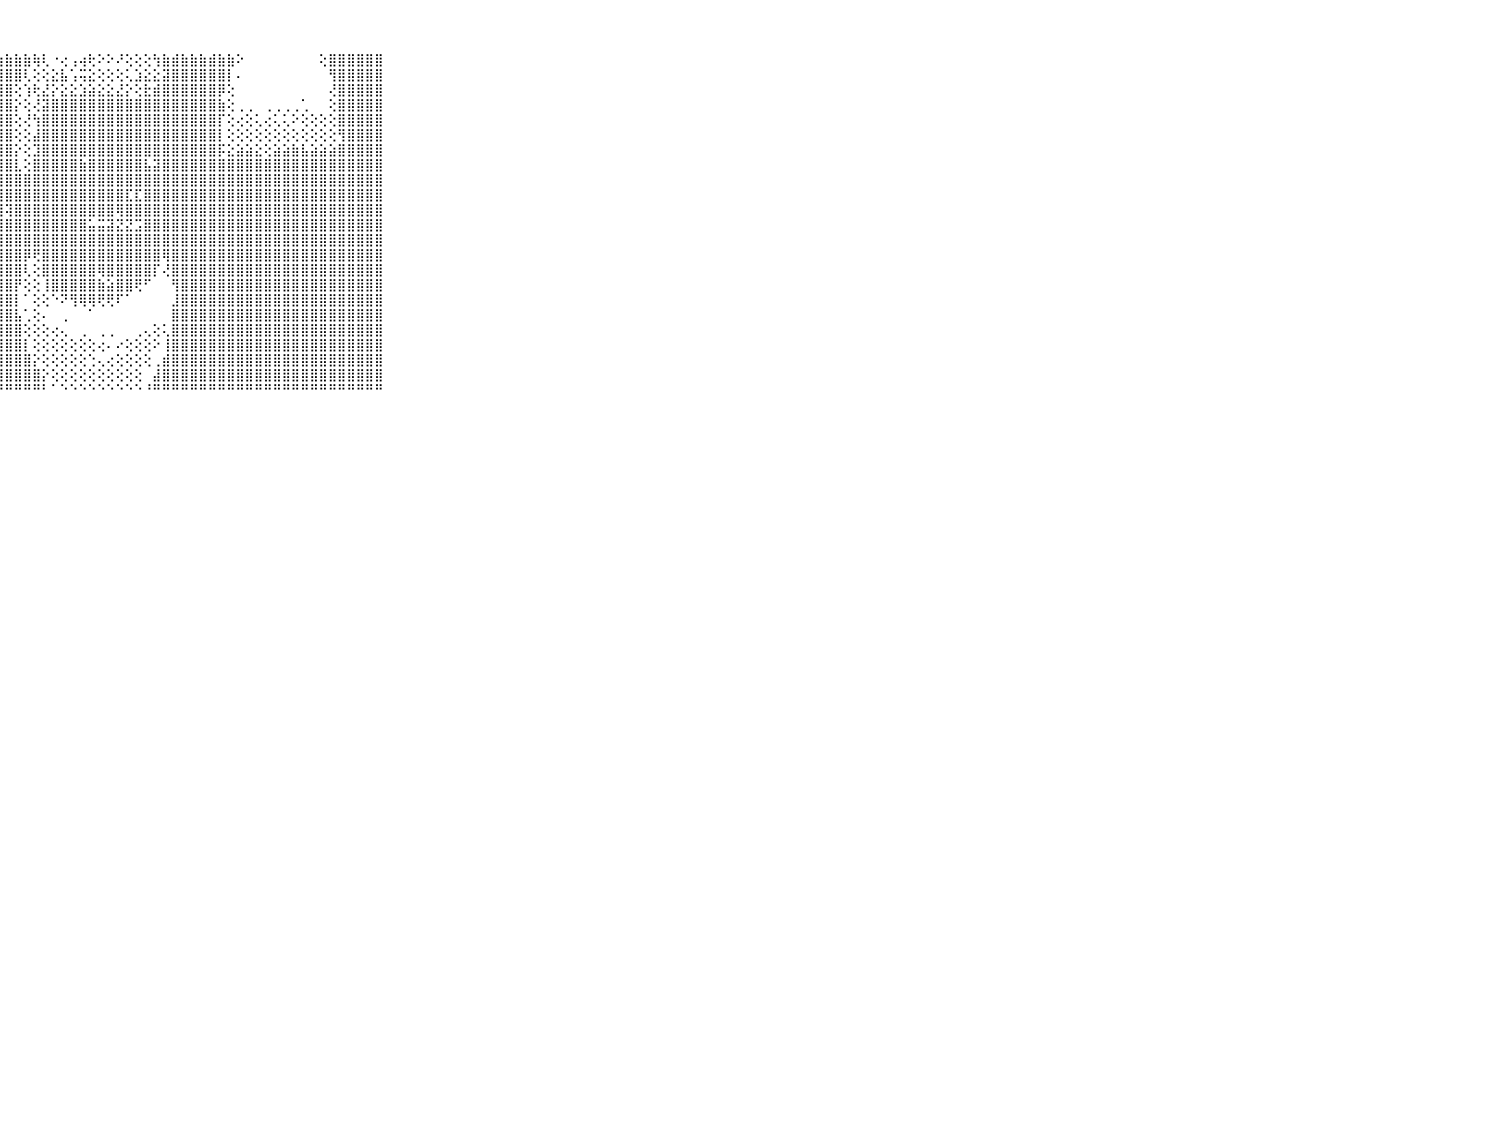

⠀⠀⠀⠀⠀⠀⠀⠀⠀⠀⠀⢕⢕⢕⢗⢷⢷⣷⣷⣷⣷⣷⣷⣷⣷⣷⣷⣷⣷⣷⣷⢷⢇⠐⢔⢠⢴⢗⠕⠕⠜⢕⢕⢕⢳⣷⣾⣷⣷⣷⣾⣷⣷⠕⠀⠀⠀⠀⠀⠀⠀⠀⢕⣿⣿⣿⣿⣿⣿⠀⠀⠀⠀⠀⠀⠀⠀⠀⠀⠀⠀
⠀⠀⠀⠀⠀⠀⠀⠀⠀⠀⠀⢕⢵⣿⣕⣵⣿⣯⣽⣿⣿⣿⣿⣿⣿⣿⣿⣿⣿⣿⢇⢕⢕⣕⣧⢡⢭⣕⢕⢕⢕⢅⣱⣕⣕⣽⣿⣿⣿⣿⣿⣿⡇⠄⠀⠀⠀⠀⠀⠀⠀⠀⠀⢻⣿⣿⣿⣿⣿⠀⠀⠀⠀⠀⠀⠀⠀⠀⠀⠀⠀
⠀⠀⠀⠀⠀⠀⠀⠀⠀⠀⠀⢕⢕⢸⣿⡿⣿⣿⣿⣿⣿⣿⣿⣿⣿⣿⣿⣿⣿⢕⢱⢗⣜⡕⣕⣕⣱⣵⣕⣕⣜⡕⢕⣗⣾⣿⣿⣿⣿⣿⣿⡿⢕⠀⠀⠀⠀⠀⠀⠀⠀⠀⠀⢜⣿⣿⣿⣿⣿⠀⠀⠀⠀⠀⠀⠀⠀⠀⠀⠀⠀
⠀⠀⠀⠀⠀⠀⠀⠀⠀⠀⠀⢱⢾⣿⡿⡷⢿⣿⣿⣿⣿⣿⣿⣿⣿⣿⣿⣿⣿⡕⢕⢜⣽⣿⣿⣿⣿⣿⣿⣿⣿⣿⣿⣿⣿⣿⣿⣿⣿⣿⣿⣷⢕⢀⢀⠀⢀⢀⢀⢀⢁⠀⠀⢕⣿⣿⣿⣿⣿⠀⠀⠀⠀⠀⠀⠀⠀⠀⠀⠀⠀
⠀⠀⠀⠀⠀⠀⠀⠀⠀⠀⠀⢸⣿⣿⣿⣿⣷⡜⢕⣽⣿⣧⣿⣿⣿⣿⣿⣿⣿⢕⢜⢳⣿⣿⣿⣿⣿⣿⣿⣿⣿⣿⣿⣿⣿⣿⣿⣿⣿⣿⣿⡏⢕⢔⢕⢅⢔⢅⢅⠕⢕⢕⢕⢕⣿⣿⣿⣿⣿⠀⠀⠀⠀⠀⠀⠀⠀⠀⠀⠀⠀
⠀⠀⠀⠀⠀⠀⠀⠀⠀⠀⠀⢸⣿⣟⣿⣿⣿⣿⣿⣿⣿⣿⣿⣿⣿⣿⣿⣿⣿⢕⢕⣼⣿⣿⣿⣿⣿⣿⣿⣿⣿⣿⣿⣿⣿⣿⣿⣿⣿⣿⣿⡇⢕⢕⢕⢕⢕⢕⢕⢕⢕⢕⢕⢕⢻⣿⣿⣿⣿⠀⠀⠀⠀⠀⠀⠀⠀⠀⠀⠀⠀
⠀⠀⠀⠀⠀⠀⠀⠀⠀⠀⠀⢾⣿⣿⣿⣿⣿⣿⣿⣿⣿⣿⣿⣿⣿⣿⣿⣿⣿⡕⢕⣹⣿⣿⣿⣿⣿⣿⣿⣿⣿⣿⣿⣿⣿⣿⣿⣿⣿⣿⣿⡯⣕⣵⣵⣕⢕⣵⣵⣷⣧⣵⣵⣵⣿⣿⣿⣿⣿⠀⠀⠀⠀⠀⠀⠀⠀⠀⠀⠀⠀
⠀⠀⠀⠀⠀⠀⠀⠀⠀⠀⠀⢸⣿⣿⣿⣿⣿⣿⣿⣿⣿⣿⣿⣿⣿⣿⣿⣿⣿⣇⢕⣿⣿⣿⣿⣿⣷⣿⣿⣿⣿⣿⣿⣧⣽⣿⣿⣿⣿⣿⣿⣿⣿⣿⣿⣿⣿⣿⣿⣿⣿⣿⣿⣿⣿⣿⣿⣿⣿⠀⠀⠀⠀⠀⠀⠀⠀⠀⠀⠀⠀
⠀⠀⠀⠀⠀⠀⠀⠀⠀⠀⠀⢿⣿⢻⣿⣿⣿⣿⣿⢿⣿⣿⣿⣿⣿⣿⣿⣿⣿⣿⣿⣿⣿⣿⣿⣿⣿⣿⣿⣿⣿⣿⣿⣿⣿⣿⣿⣿⣿⣿⣿⣿⣿⣿⣿⣿⣿⣿⣿⣿⣿⣿⣿⣿⣿⣿⣿⣿⣿⠀⠀⠀⠀⠀⠀⠀⠀⠀⠀⠀⠀
⠀⠀⠀⠀⠀⠀⠀⠀⠀⠀⠀⣼⣯⣼⣿⣼⣿⣿⣯⣼⣽⣵⣿⣿⣷⣿⣷⣿⣿⣿⣿⣿⣿⣿⣿⣿⣿⣿⣿⣿⣿⣏⣏⣿⣿⣿⣿⣿⣿⣿⣿⣿⣿⣿⣿⣿⣿⣿⣿⣿⣿⣿⣿⣿⣿⣿⣿⣿⣿⠀⠀⠀⠀⠀⠀⠀⠀⠀⠀⠀⠀
⠀⠀⠀⠀⠀⠀⠀⠀⠀⠀⠀⢕⢿⣿⣿⣿⣿⣯⢝⢿⡟⢝⢝⣿⣿⣿⣿⣿⢽⣿⣿⣿⣿⣿⣿⣿⣿⣿⣿⣿⢿⣿⣿⣿⣿⣿⣿⣿⣿⣿⣿⣿⣿⣿⣿⣿⣿⣿⣿⣿⣿⣿⣿⣿⣿⣿⣿⣿⣿⠀⠀⠀⠀⠀⠀⠀⠀⠀⠀⠀⠀
⠀⠀⠀⠀⠀⠀⠀⠀⠀⠀⠀⢾⣿⣿⡿⣿⣿⣿⣿⣿⣿⣿⣿⣿⣿⣿⣿⣿⣿⣿⣿⣿⣿⣿⣿⣿⣿⣥⣭⣽⣝⣝⣩⣿⣿⣿⣿⣿⣿⣿⣿⣿⣿⣿⣿⣿⣿⣿⣿⣿⣿⣿⣿⣿⣿⣿⣿⣿⣿⠀⠀⠀⠀⠀⠀⠀⠀⠀⠀⠀⠀
⠀⠀⠀⠀⠀⠀⠀⠀⠀⠀⠀⣕⣜⣹⣵⣸⣽⣿⣿⣿⣿⣿⣿⣿⣿⣿⣿⣿⣿⣿⣿⣿⣿⣿⣿⣿⣿⣿⣿⣿⣿⣿⣿⣿⣿⣿⣿⣿⣿⣿⣿⣿⣿⣿⣿⣿⣿⣿⣿⣿⣿⣿⣿⣿⣿⣿⣿⣿⣿⠀⠀⠀⠀⠀⠀⠀⠀⠀⠀⠀⠀
⠀⠀⠀⠀⠀⠀⠀⠀⠀⠀⠀⢟⣿⣿⣿⣿⣿⣿⣿⣿⣿⣿⣿⣿⣿⣿⣿⣿⣿⣿⡿⢟⣿⣿⣿⣿⣿⣿⣿⣿⣿⣿⣿⣿⣿⢿⣿⣿⣿⣿⣿⣿⣿⣿⣿⣿⣿⣿⣿⣿⣿⣿⣿⣿⣿⣿⣿⣿⣿⠀⠀⠀⠀⠀⠀⠀⠀⠀⠀⠀⠀
⠀⠀⠀⠀⠀⠀⠀⠀⠀⠀⠀⣵⣿⣿⣿⣿⣿⣿⣿⣿⣿⣿⣿⣿⣿⣿⣿⣿⣿⣿⢇⢕⣿⣿⣿⣿⣿⣿⢿⣿⣿⣿⣿⣿⡏⢜⣿⣿⣿⣿⣿⣿⣿⣿⣿⣿⣿⣿⣿⣿⣿⣿⣿⣿⣿⣿⣿⣿⣿⠀⠀⠀⠀⠀⠀⠀⠀⠀⠀⠀⠀
⠀⠀⠀⠀⠀⠀⠀⠀⠀⠀⠀⢸⢿⣿⣿⣿⣿⣿⣿⣿⣯⣿⣽⣿⣿⣿⣿⣿⣿⡟⢕⢕⢸⣿⣿⣿⣿⣿⣷⣵⣿⣿⢟⠋⠀⠀⢻⣿⣿⣿⣿⣿⣿⣿⣿⣿⣿⣿⣿⣿⣿⣿⣿⣿⣿⣿⣿⣿⣿⠀⠀⠀⠀⠀⠀⠀⠀⠀⠀⠀⠀
⠀⠀⠀⠀⠀⠀⠀⠀⠀⠀⠀⢾⣿⣿⣿⣿⣿⣿⣿⣿⣿⣿⣿⣿⣿⣿⣿⣿⣿⡇⠁⢕⢕⠑⠝⢻⢿⢿⢟⢟⠏⠁⠀⠀⠀⠀⣸⣿⣿⣿⣿⣿⣿⣿⣿⣿⣿⣿⣿⣿⣿⣿⣿⣿⣿⣿⣿⣿⣿⠀⠀⠀⠀⠀⠀⠀⠀⠀⠀⠀⠀
⠀⠀⠀⠀⠀⠀⠀⠀⠀⠀⠀⣸⣿⣿⣿⣿⣿⣿⣿⣿⣿⣿⣿⣿⣿⣿⣿⣿⣿⣧⢁⢕⠄⠀⢀⠀⠀⠁⠀⠀⠀⠀⠀⠀⠀⠀⣿⣿⣿⣿⣿⣿⣿⣿⣿⣿⣿⣿⣿⣿⣿⣿⣿⣿⣿⣿⣿⣿⣿⠀⠀⠀⠀⠀⠀⠀⠀⠀⠀⠀⠀
⠀⠀⠀⠀⠀⠀⠀⠀⠀⠀⠀⢜⣽⣿⣿⣿⣿⣿⣿⣿⣿⣿⣿⣿⣿⣿⣿⣿⣿⣿⢕⢕⢕⢔⢄⠀⢀⠀⢀⢀⠀⠀⢀⢄⢕⢅⣿⣿⣿⣿⣿⣿⣿⣿⣿⣿⣿⣿⣿⣿⣿⣿⣿⣿⣿⣿⣿⣿⣿⠀⠀⠀⠀⠀⠀⠀⠀⠀⠀⠀⠀
⠀⠀⠀⠀⠀⠀⠀⠀⠀⠀⠀⣸⣿⣿⣿⣿⣿⣿⣿⣿⣿⣿⣿⣿⣿⣿⣿⣿⣿⣿⡇⢕⢕⢕⢕⢕⢕⢕⢔⠄⠔⢕⢕⢕⠕⢸⣿⣿⣿⣿⣿⣿⣿⣿⣿⣿⣿⣿⣿⣿⣿⣿⣿⣿⣿⣿⣿⣿⣿⠀⠀⠀⠀⠀⠀⠀⠀⠀⠀⠀⠀
⠀⠀⠀⠀⠀⠀⠀⠀⠀⠀⠀⣾⣿⣿⣿⣿⣿⣿⣿⣿⣿⣿⣿⣿⣿⣿⣿⣿⣿⣿⣿⡕⢕⢕⢕⢕⢕⢑⢄⢔⢕⢕⢕⢕⢀⣾⣿⣿⣿⣿⣿⣿⣿⣿⣿⣿⣿⣿⣿⣿⣿⣿⣿⣿⣿⣿⣿⣿⣿⠀⠀⠀⠀⠀⠀⠀⠀⠀⠀⠀⠀
⠀⠀⠀⠀⠀⠀⠀⠀⠀⠀⠀⣿⣿⣿⣿⣿⣿⣿⣿⣿⣿⣿⣿⣿⣿⣿⣿⣿⣿⣿⣿⣿⡕⢕⢕⢕⢕⢕⢕⢕⢕⢕⢕⠀⣼⣿⣿⣿⣿⣿⣿⣿⣿⣿⣿⣿⣿⣿⣿⣿⣿⣿⣿⣿⣿⣿⣿⣿⣿⠀⠀⠀⠀⠀⠀⠀⠀⠀⠀⠀⠀
⠀⠀⠀⠀⠀⠀⠀⠀⠀⠀⠀⠛⠛⠛⠛⠛⠛⠛⠛⠛⠛⠛⠛⠛⠛⠛⠛⠛⠛⠛⠛⠛⠃⠁⠑⠑⠑⠑⠑⠑⠑⠑⠑⠘⠛⠛⠛⠛⠛⠛⠛⠛⠛⠛⠛⠛⠛⠛⠛⠛⠛⠛⠛⠛⠛⠛⠛⠛⠛⠀⠀⠀⠀⠀⠀⠀⠀⠀⠀⠀⠀